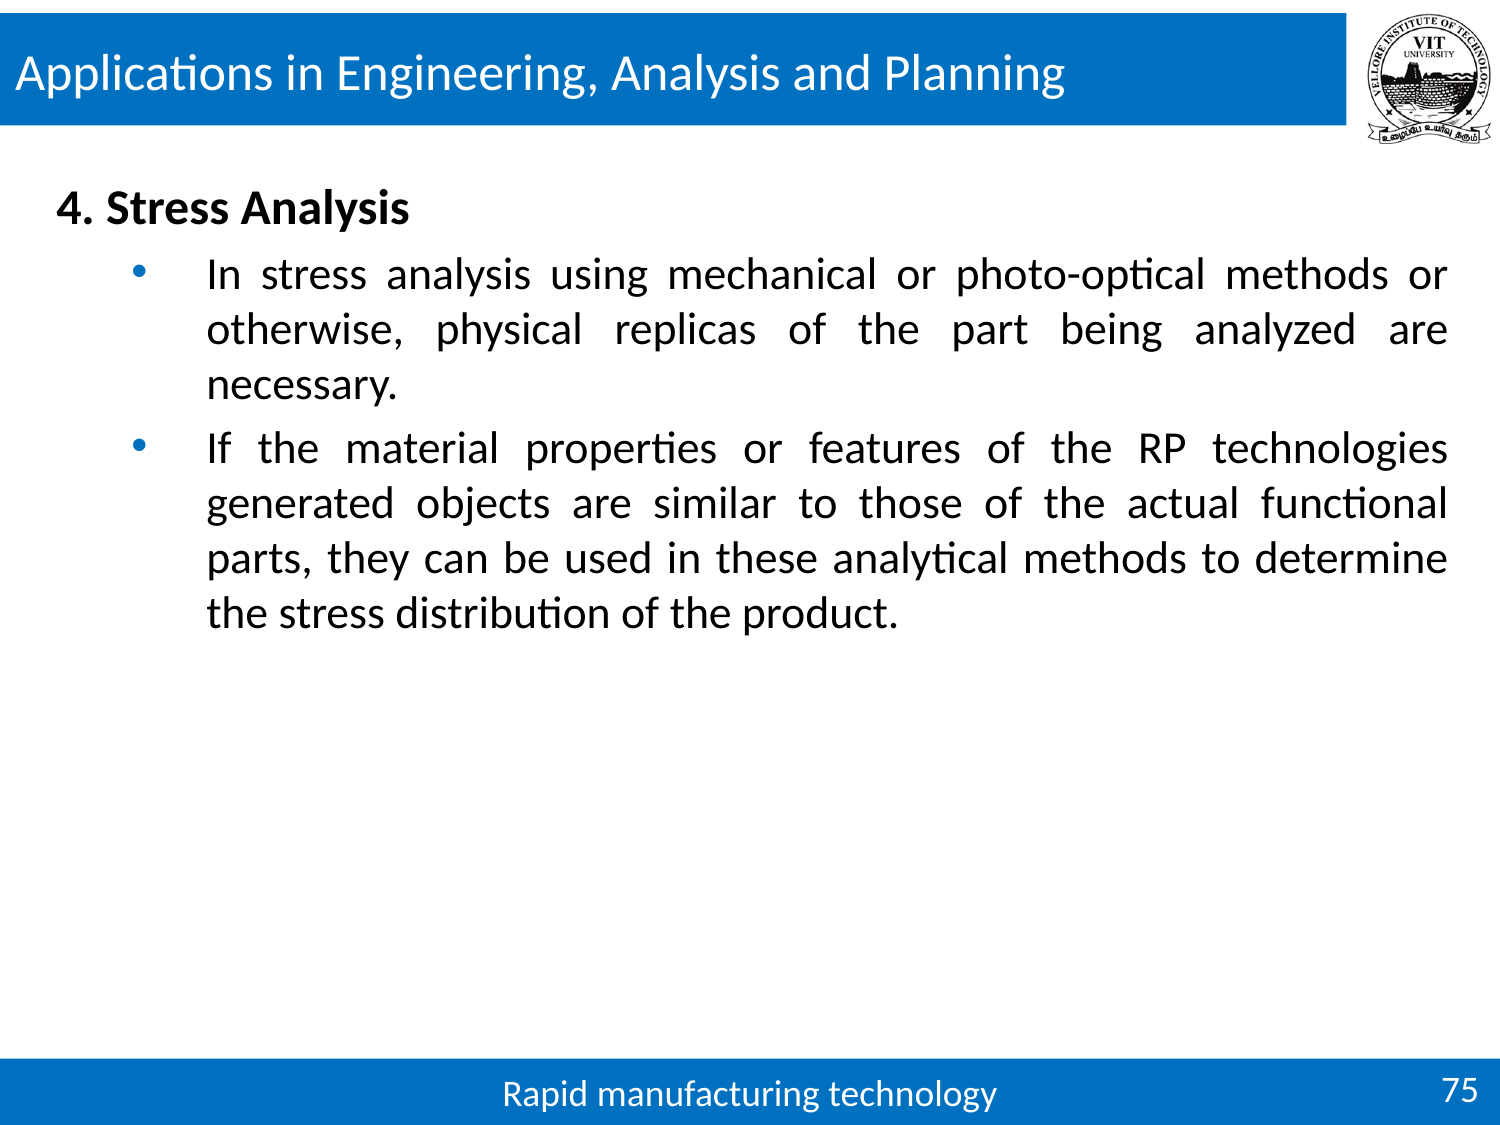

# Applications in Engineering, Analysis and Planning
4. Stress Analysis
In stress analysis using mechanical or photo-optical methods or otherwise, physical replicas of the part being analyzed are necessary.
If the material properties or features of the RP technologies generated objects are similar to those of the actual functional parts, they can be used in these analytical methods to determine the stress distribution of the product.
75
Rapid manufacturing technology